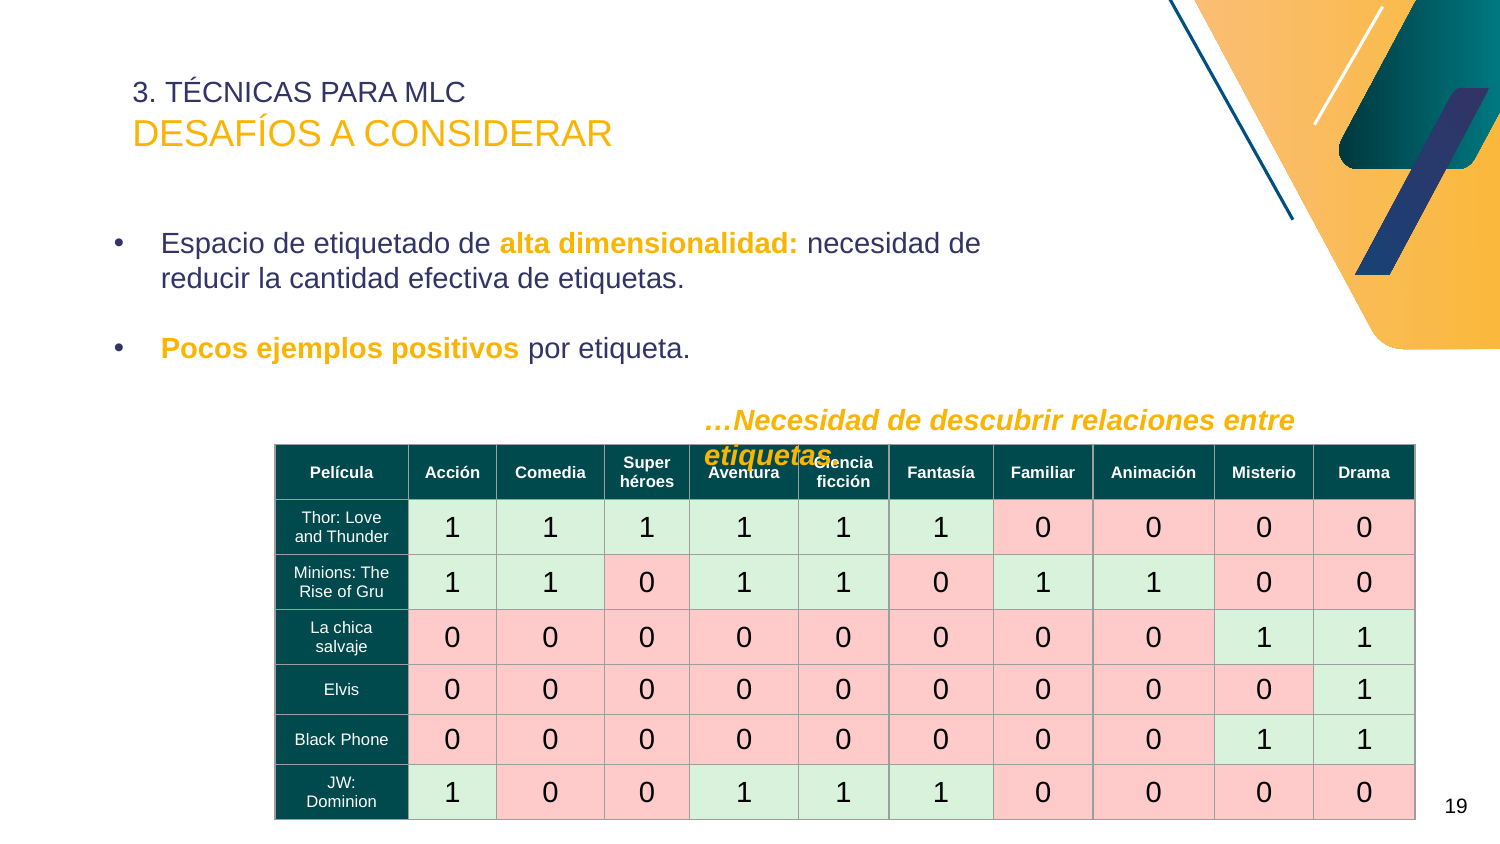

# 3. TÉCNICAS PARA MLC DESAFÍOS A CONSIDERAR
Espacio de etiquetado de alta dimensionalidad: necesidad de reducir la cantidad efectiva de etiquetas.

Pocos ejemplos positivos por etiqueta.

…Necesidad de descubrir relaciones entre etiquetas.
| Película | Acción | Comedia | Superhéroes | Aventura | Ciencia ficción | Fantasía | Familiar | Animación | Misterio | Drama |
| --- | --- | --- | --- | --- | --- | --- | --- | --- | --- | --- |
| Thor: Love and Thunder | 1 | 1 | 1 | 1 | 1 | 1 | 0 | 0 | 0 | 0 |
| Minions: The Rise of Gru | 1 | 1 | 0 | 1 | 1 | 0 | 1 | 1 | 0 | 0 |
| La chica salvaje | 0 | 0 | 0 | 0 | 0 | 0 | 0 | 0 | 1 | 1 |
| Elvis | 0 | 0 | 0 | 0 | 0 | 0 | 0 | 0 | 0 | 1 |
| Black Phone | 0 | 0 | 0 | 0 | 0 | 0 | 0 | 0 | 1 | 1 |
| JW: Dominion | 1 | 0 | 0 | 1 | 1 | 1 | 0 | 0 | 0 | 0 |
19